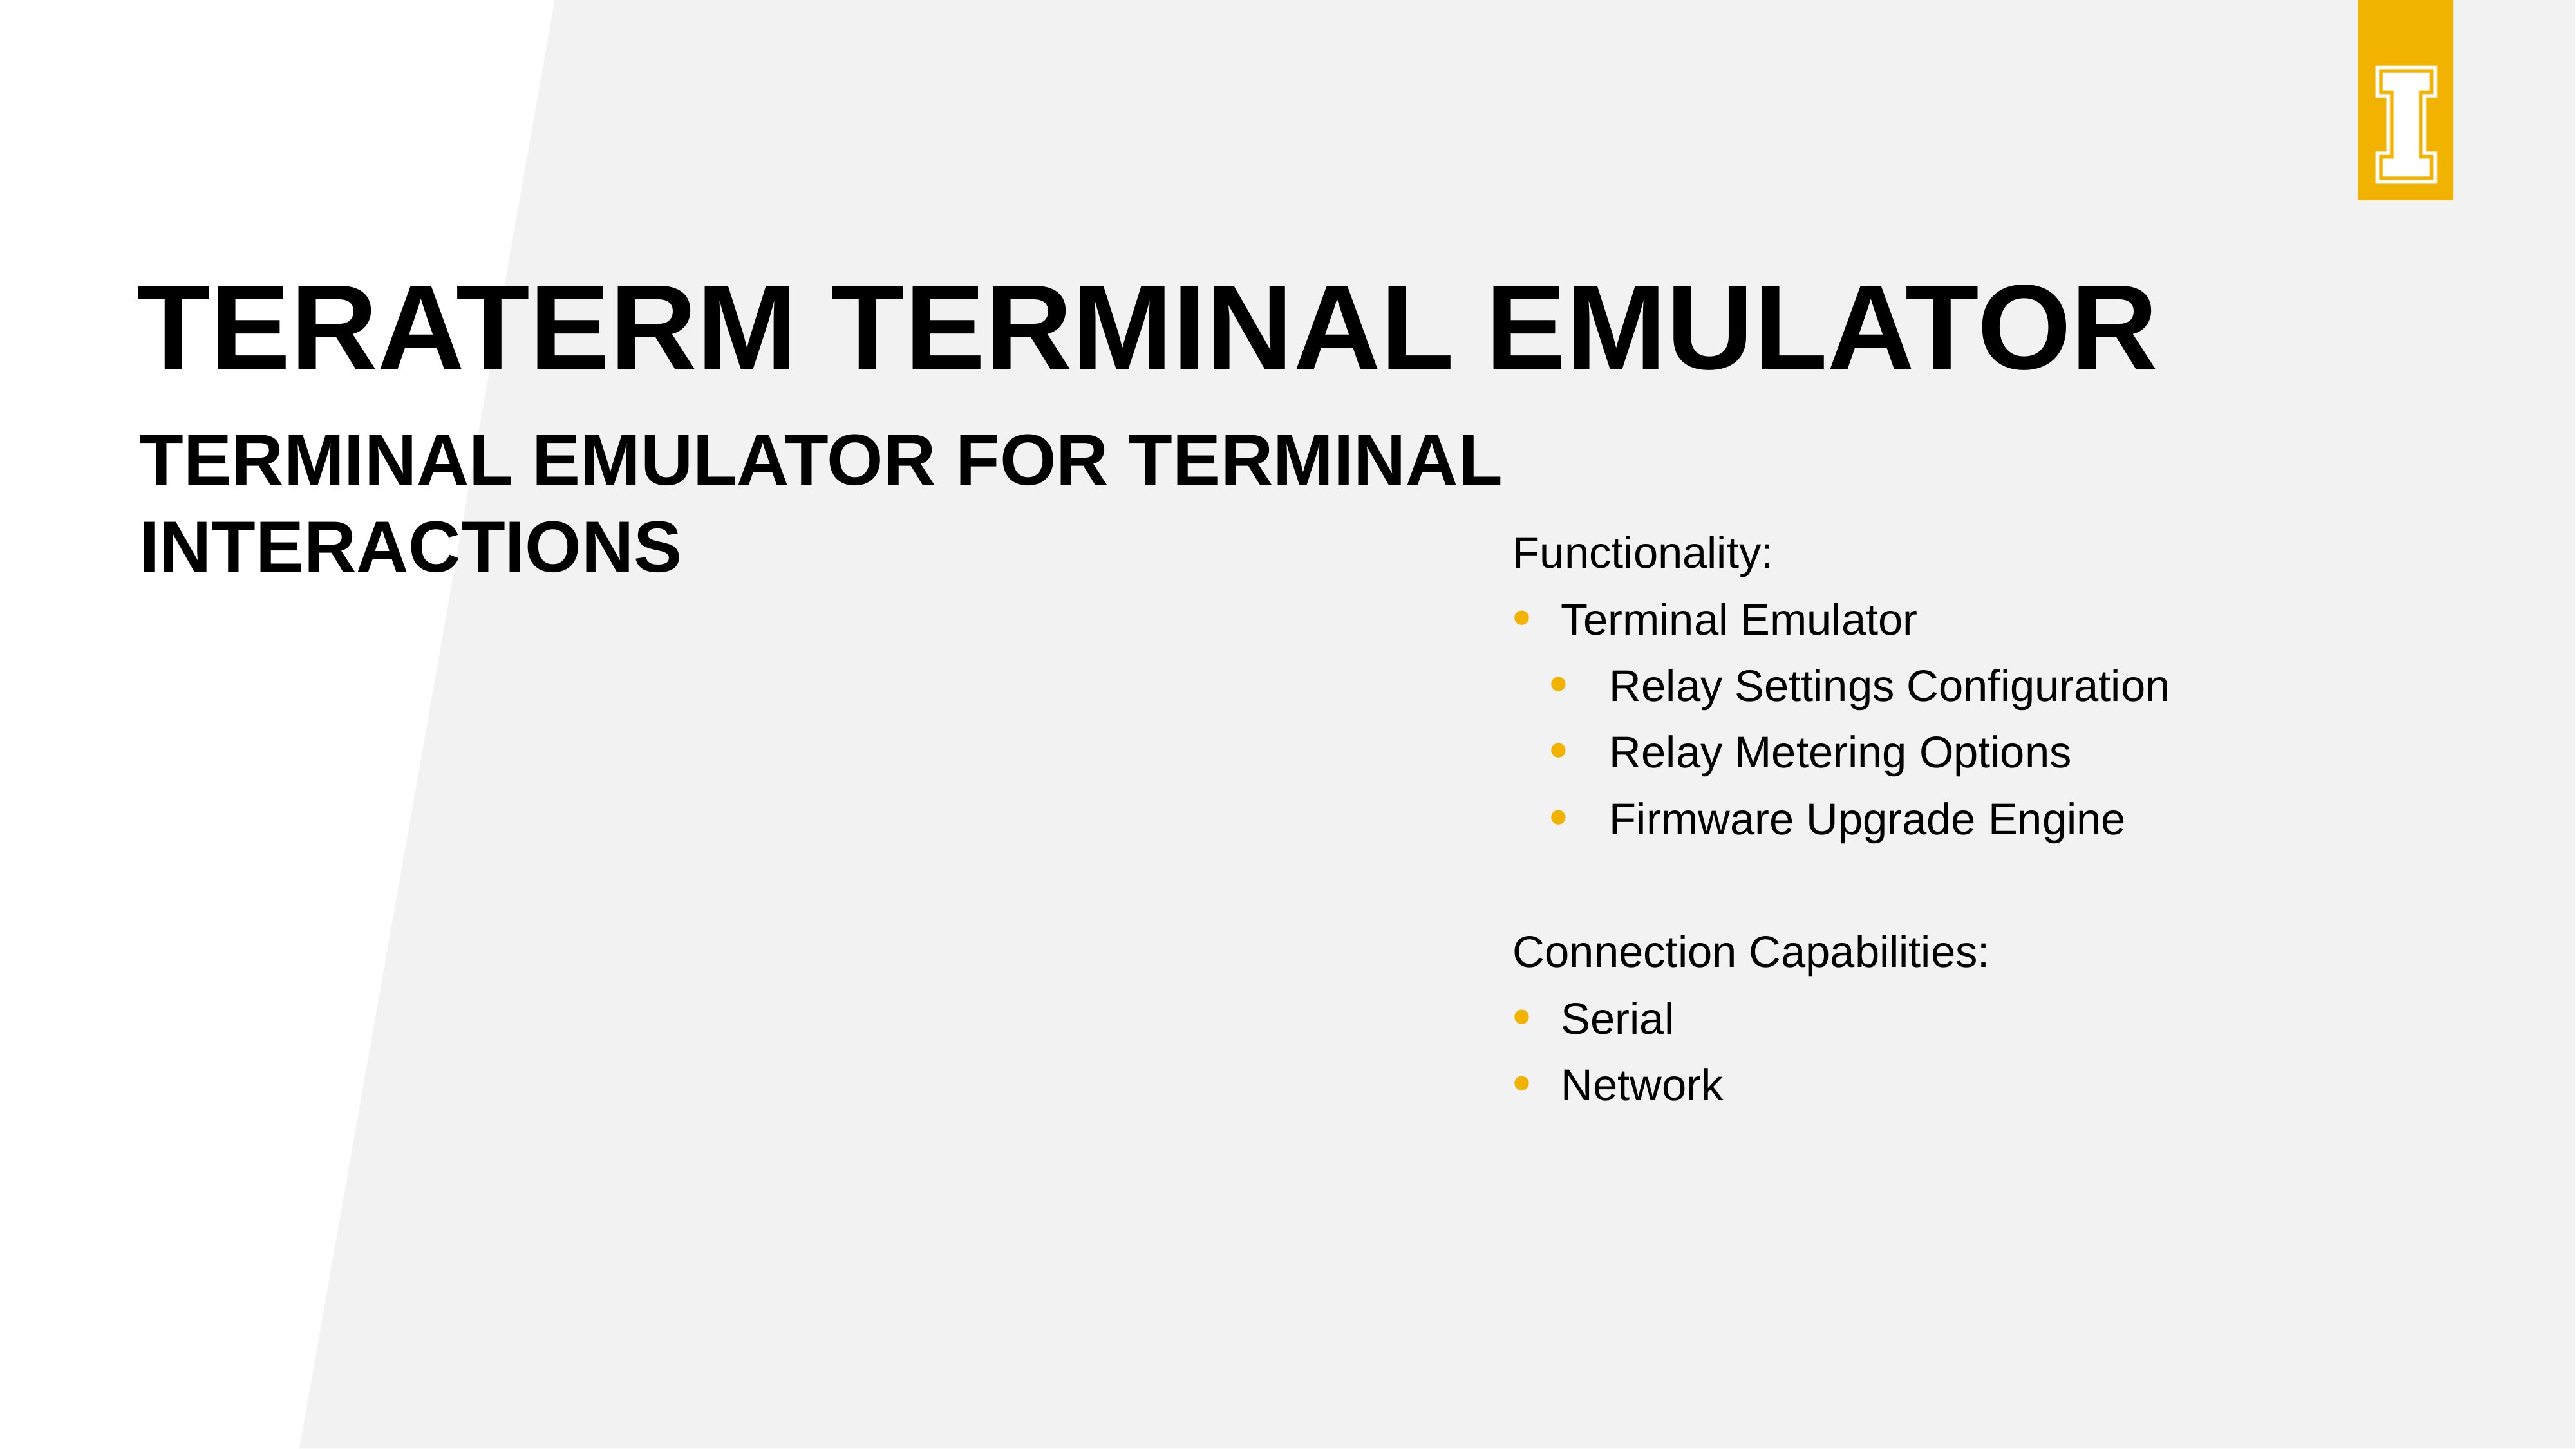

# Teraterm terminal emulator
Terminal emulator for terminal interactions
Functionality:
Terminal Emulator
Relay Settings Configuration
Relay Metering Options
Firmware Upgrade Engine

Connection Capabilities:
Serial
Network